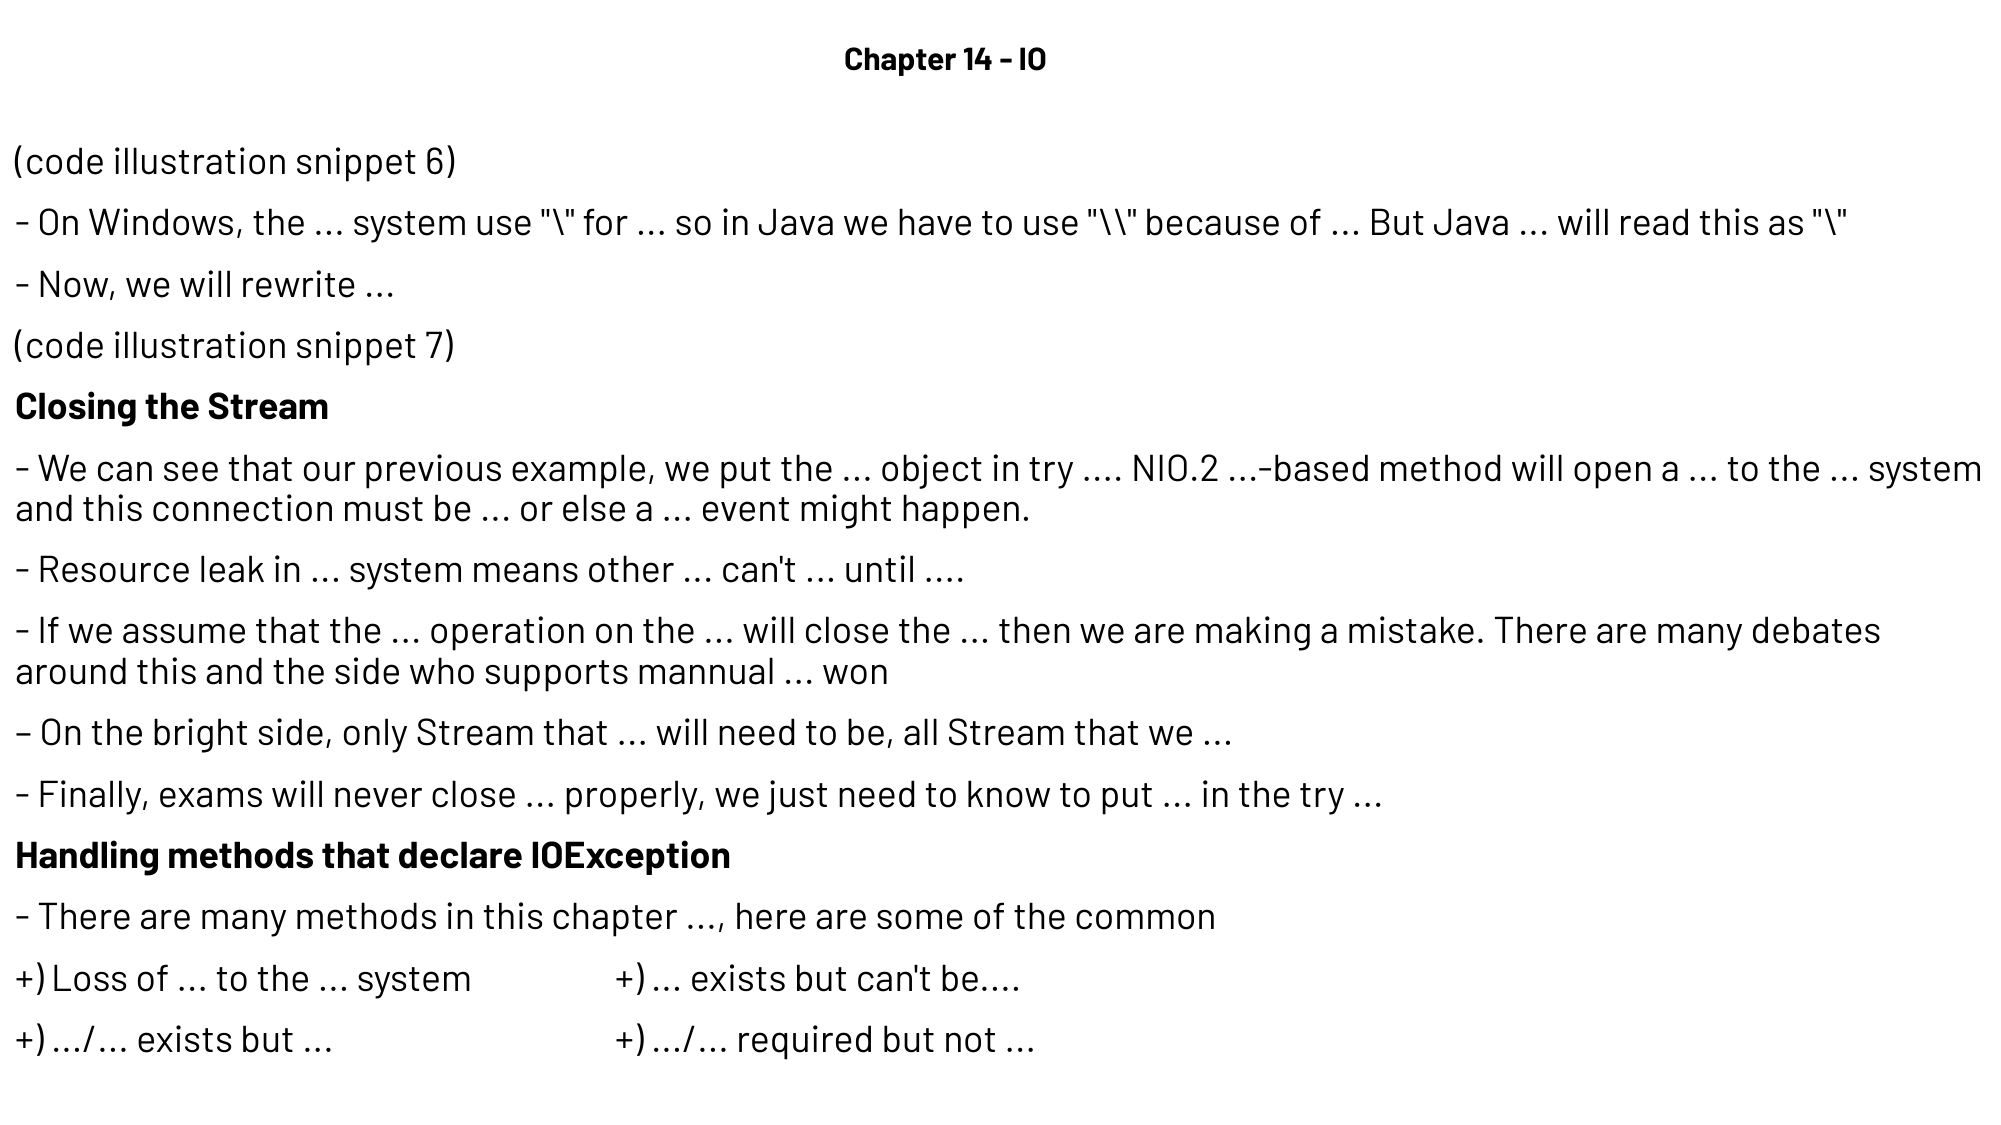

Chapter 14 - IO
(code illustration snippet 6)
- On Windows, the ... system use "\" for ... so in Java we have to use "\\" because of ... But Java ... will read this as "\"
- Now, we will rewrite ...
(code illustration snippet 7)
Closing the Stream
- We can see that our previous example, we put the ... object in try .... NIO.2 ...-based method will open a ... to the ... system and this connection must be ... or else a ... event might happen.
- Resource leak in ... system means other ... can't ... until ....
- If we assume that the ... operation on the ... will close the ... then we are making a mistake. There are many debates around this and the side who supports mannual ... won
– On the bright side, only Stream that ... will need to be, all Stream that we ...
- Finally, exams will never close ... properly, we just need to know to put ... in the try ...
Handling methods that declare IOException
- There are many methods in this chapter ..., here are some of the common
+) Loss of ... to the ... system 	+) ... exists but can't be....
+) .../... exists but ...		+) .../... required but not ...